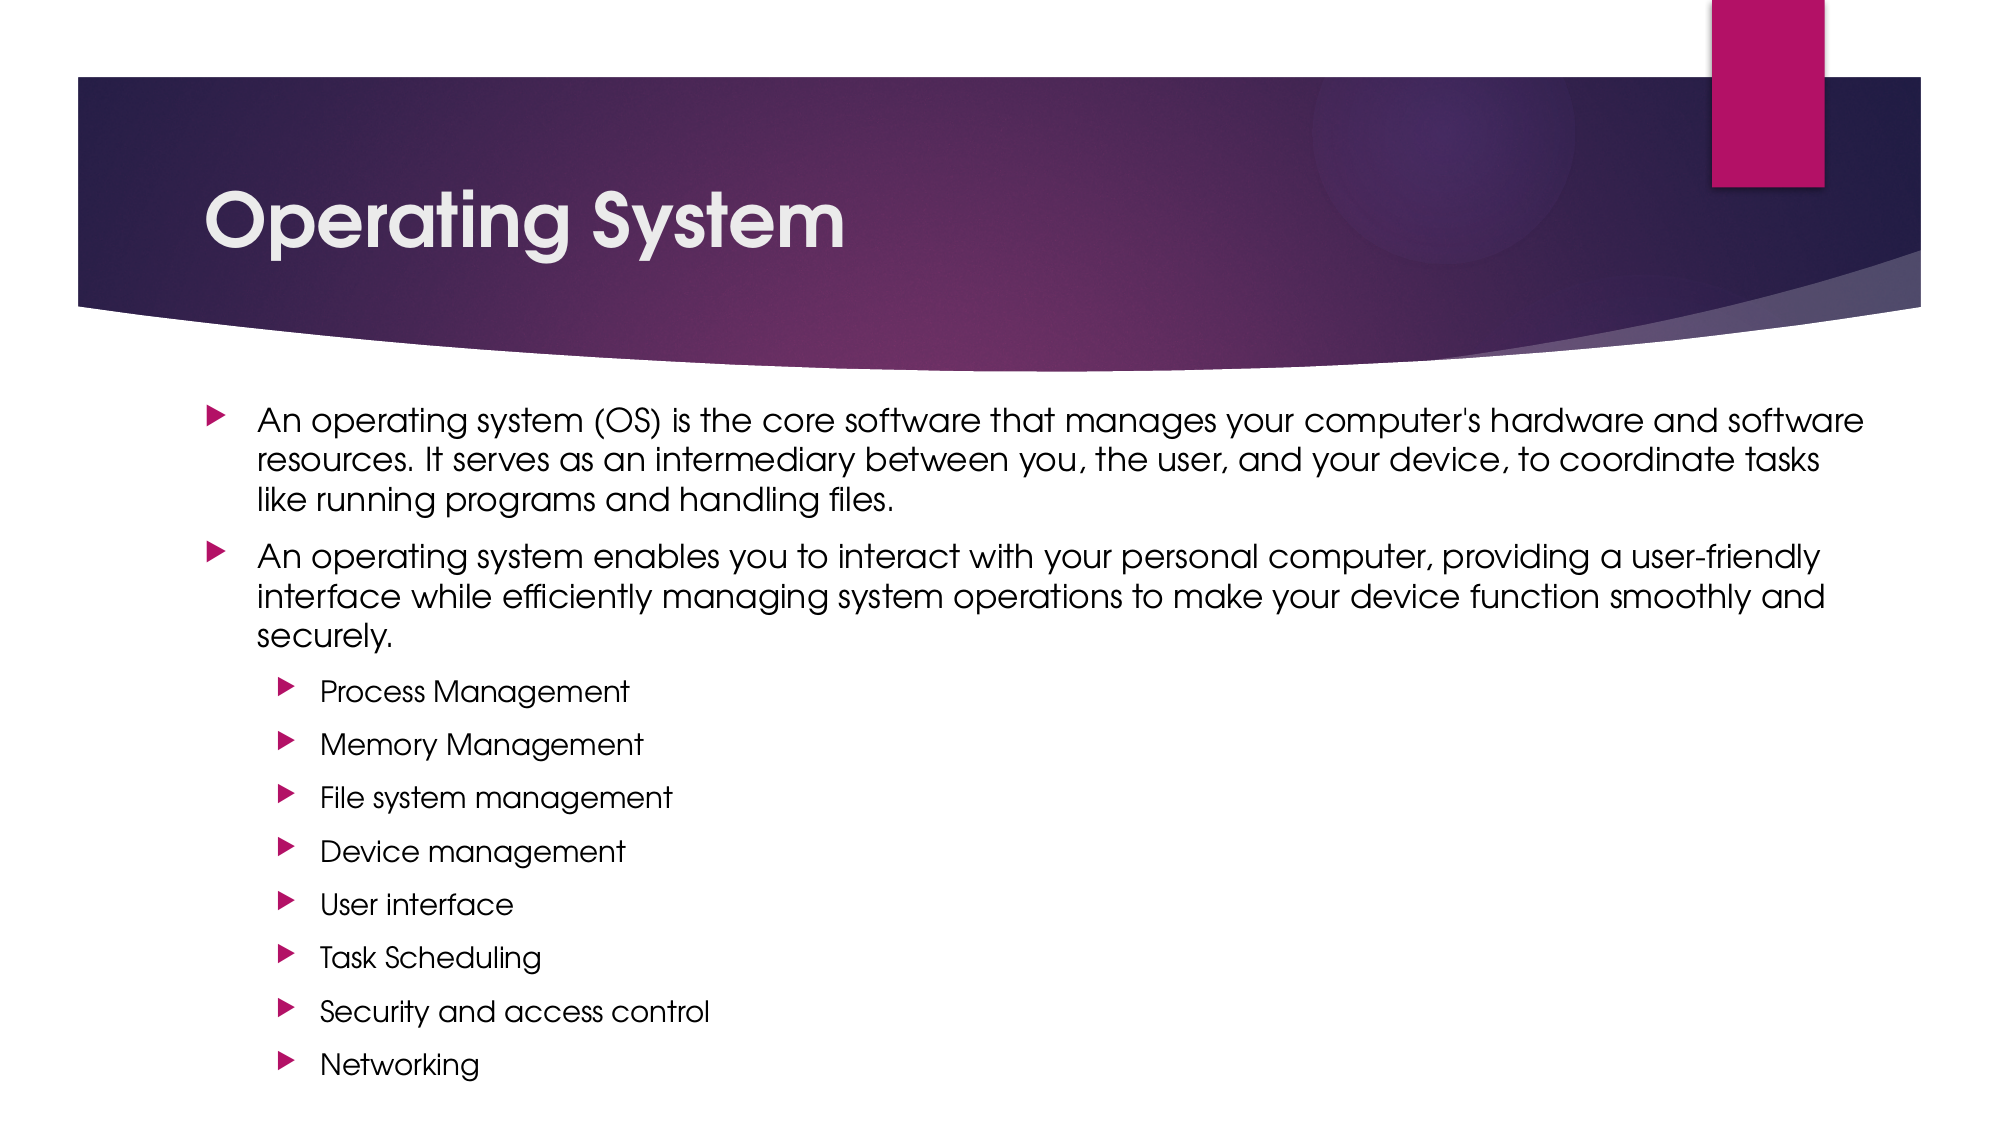

# Operating System
An operating system (OS) is the core software that manages your computer's hardware and software resources. It serves as an intermediary between you, the user, and your device, to coordinate tasks like running programs and handling files.
An operating system enables you to interact with your personal computer, providing a user-friendly interface while efficiently managing system operations to make your device function smoothly and securely.
Process Management
Memory Management
File system management
Device management
User interface
Task Scheduling
Security and access control
Networking